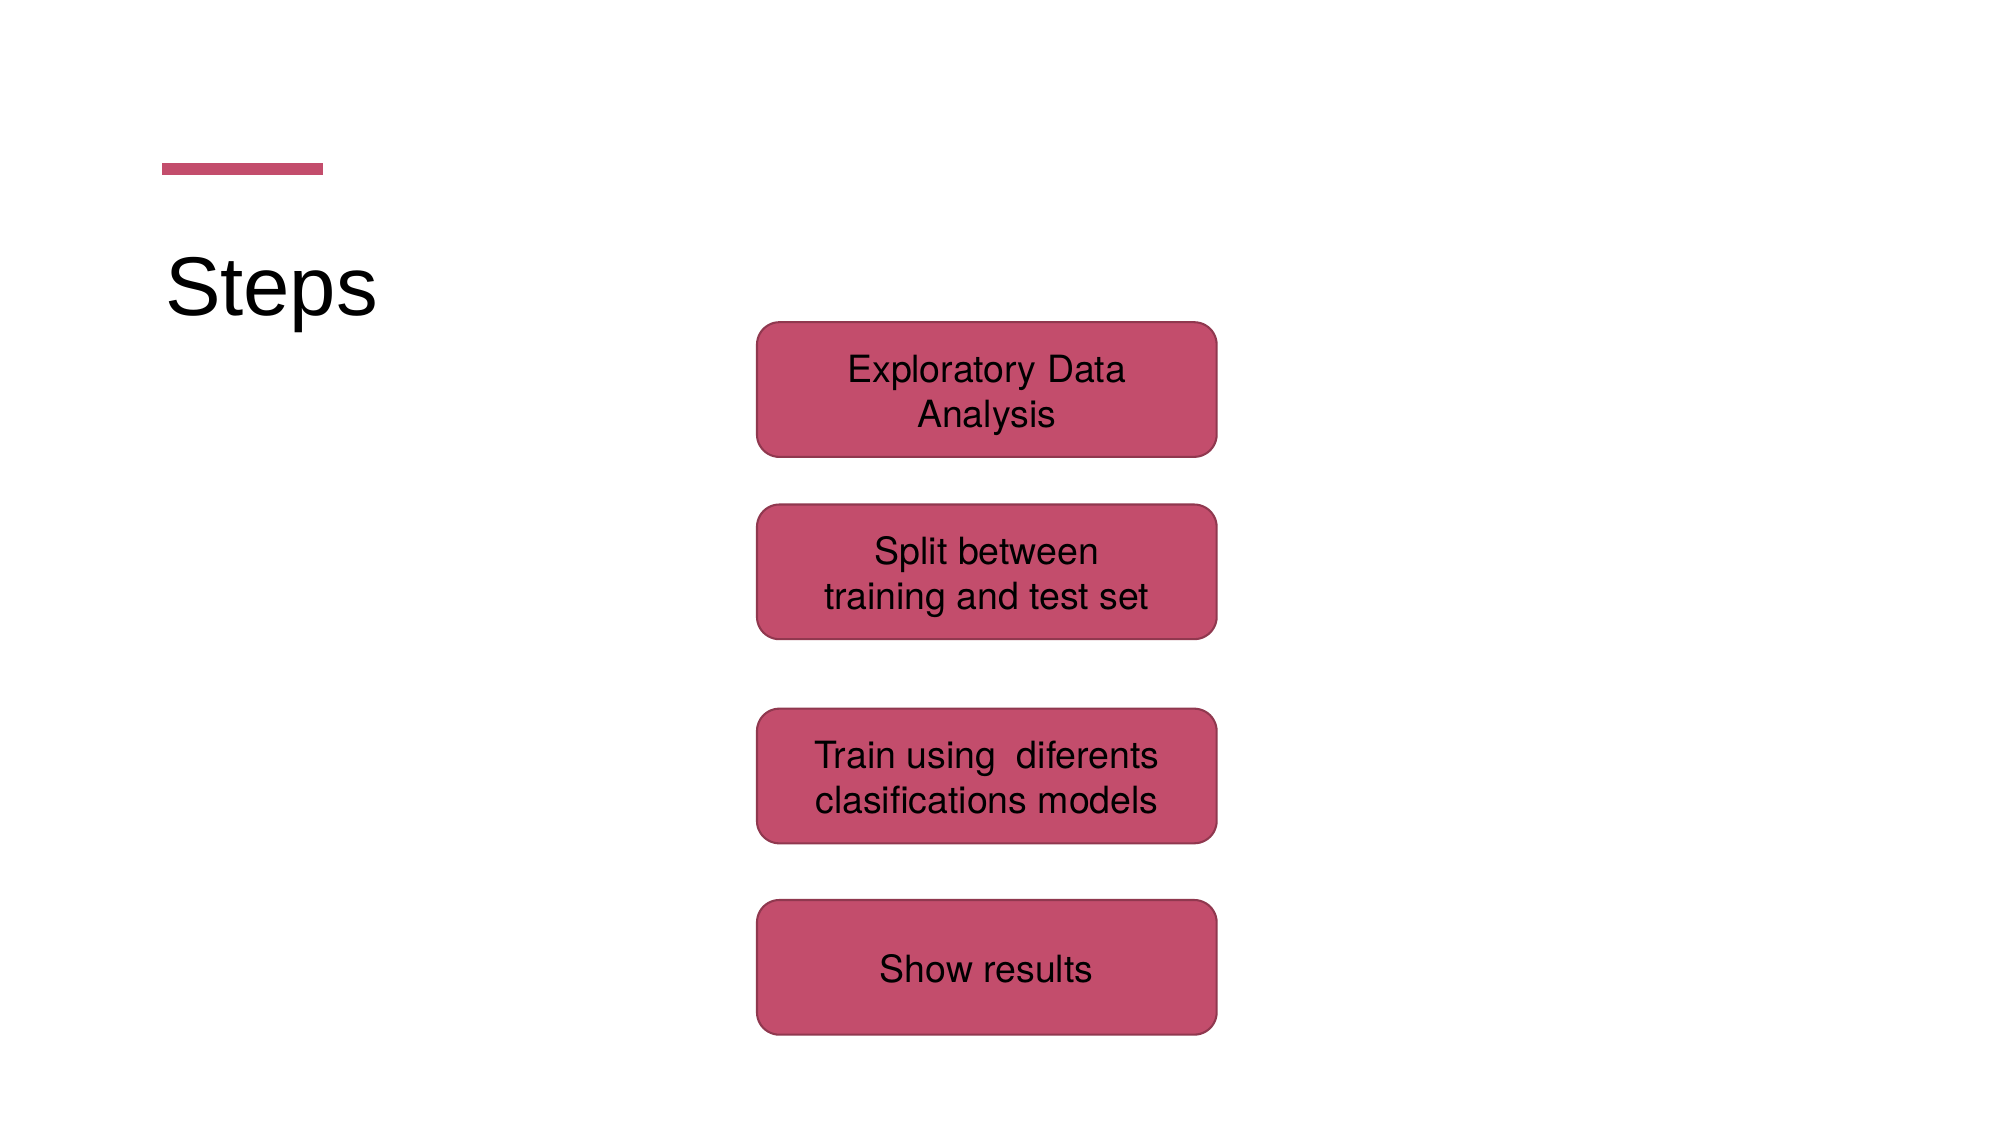

# Steps
Exploratory Data Analysis
Split between
 training and test set
Train using  diferents clasifications models
Show results